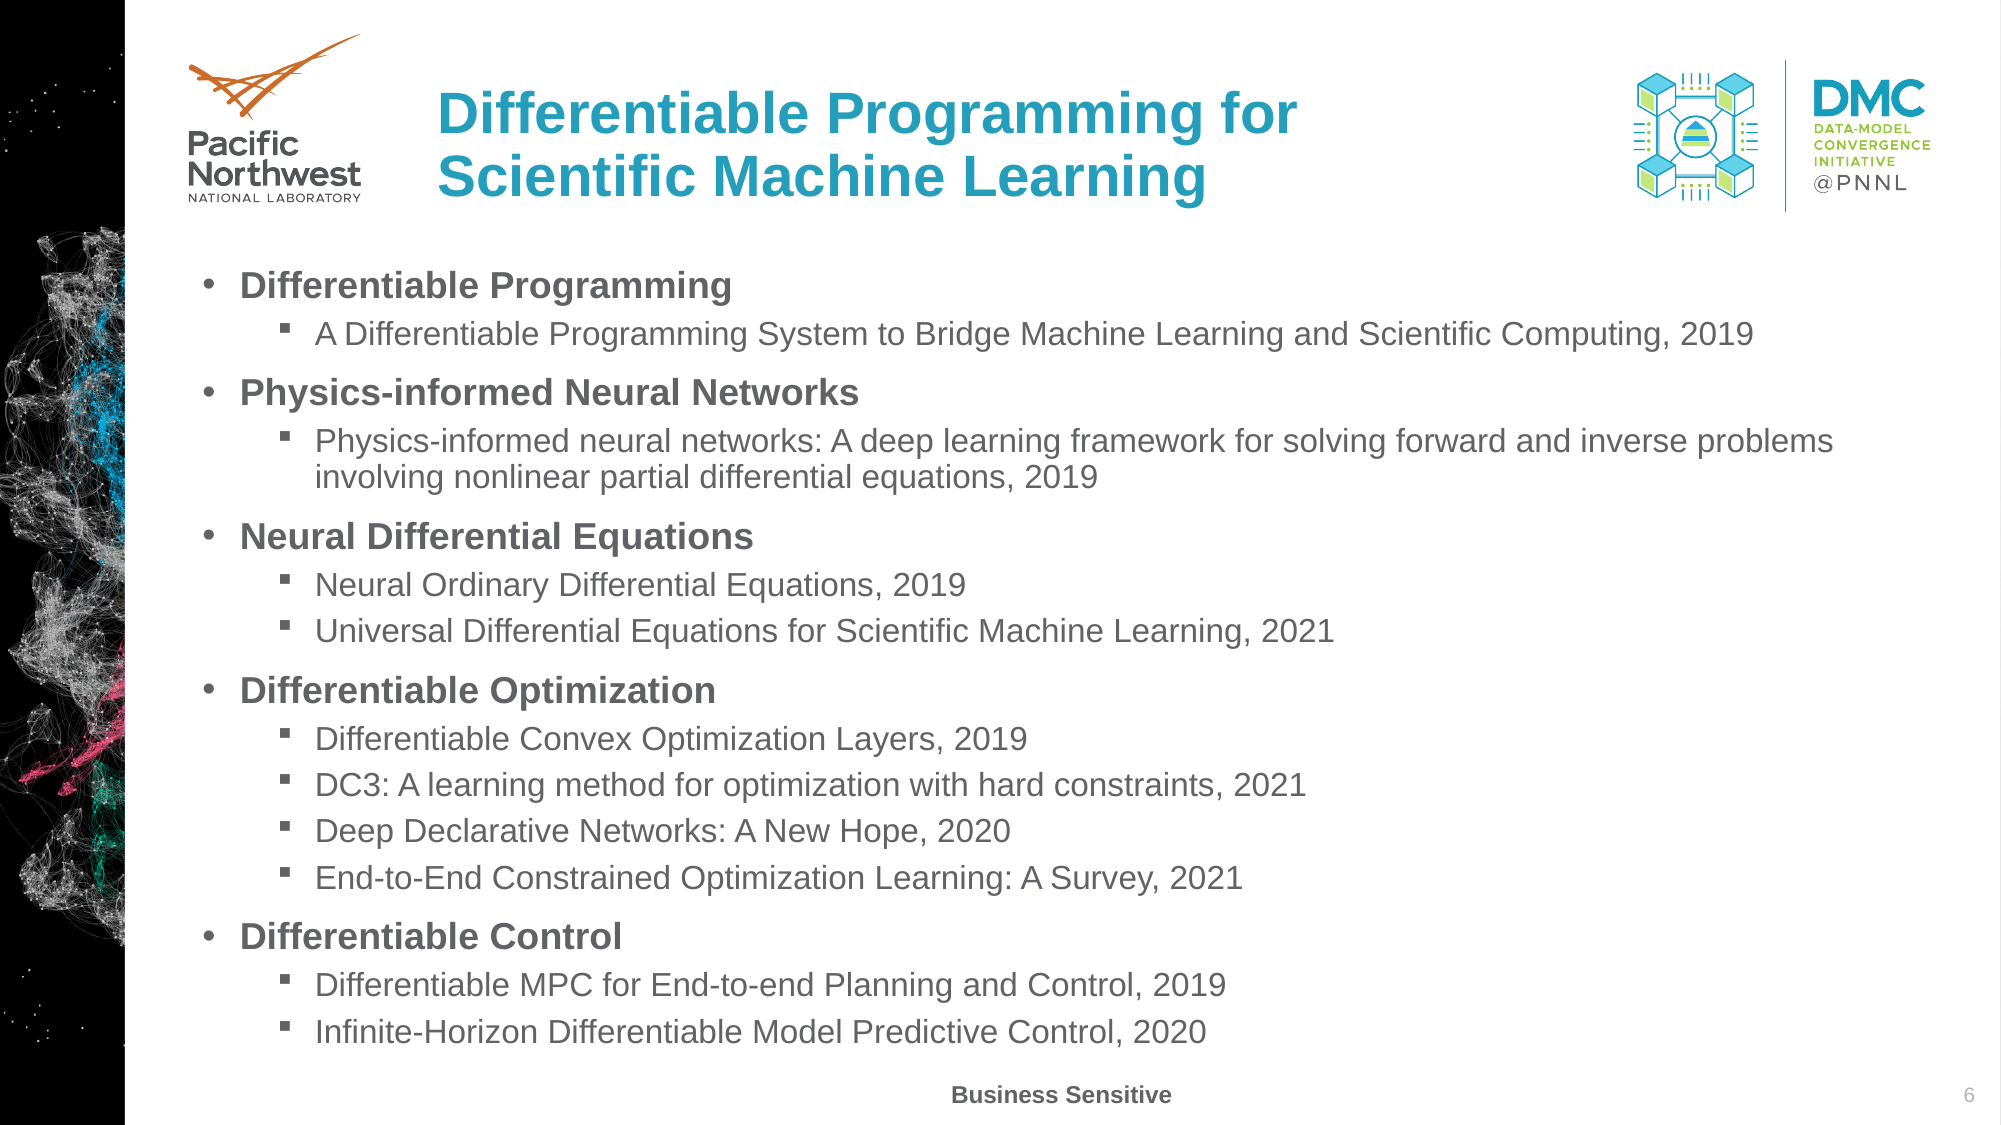

# Differentiable Programming for Scientific Machine Learning
Differentiable Programming
A Differentiable Programming System to Bridge Machine Learning and Scientific Computing, 2019
Physics-informed Neural Networks
Physics-informed neural networks: A deep learning framework for solving forward and inverse problems involving nonlinear partial differential equations, 2019
Neural Differential Equations
Neural Ordinary Differential Equations, 2019
Universal Differential Equations for Scientific Machine Learning, 2021
Differentiable Optimization
Differentiable Convex Optimization Layers, 2019
DC3: A learning method for optimization with hard constraints, 2021
Deep Declarative Networks: A New Hope, 2020
End-to-End Constrained Optimization Learning: A Survey, 2021
Differentiable Control
Differentiable MPC for End-to-end Planning and Control, 2019
Infinite-Horizon Differentiable Model Predictive Control, 2020
6